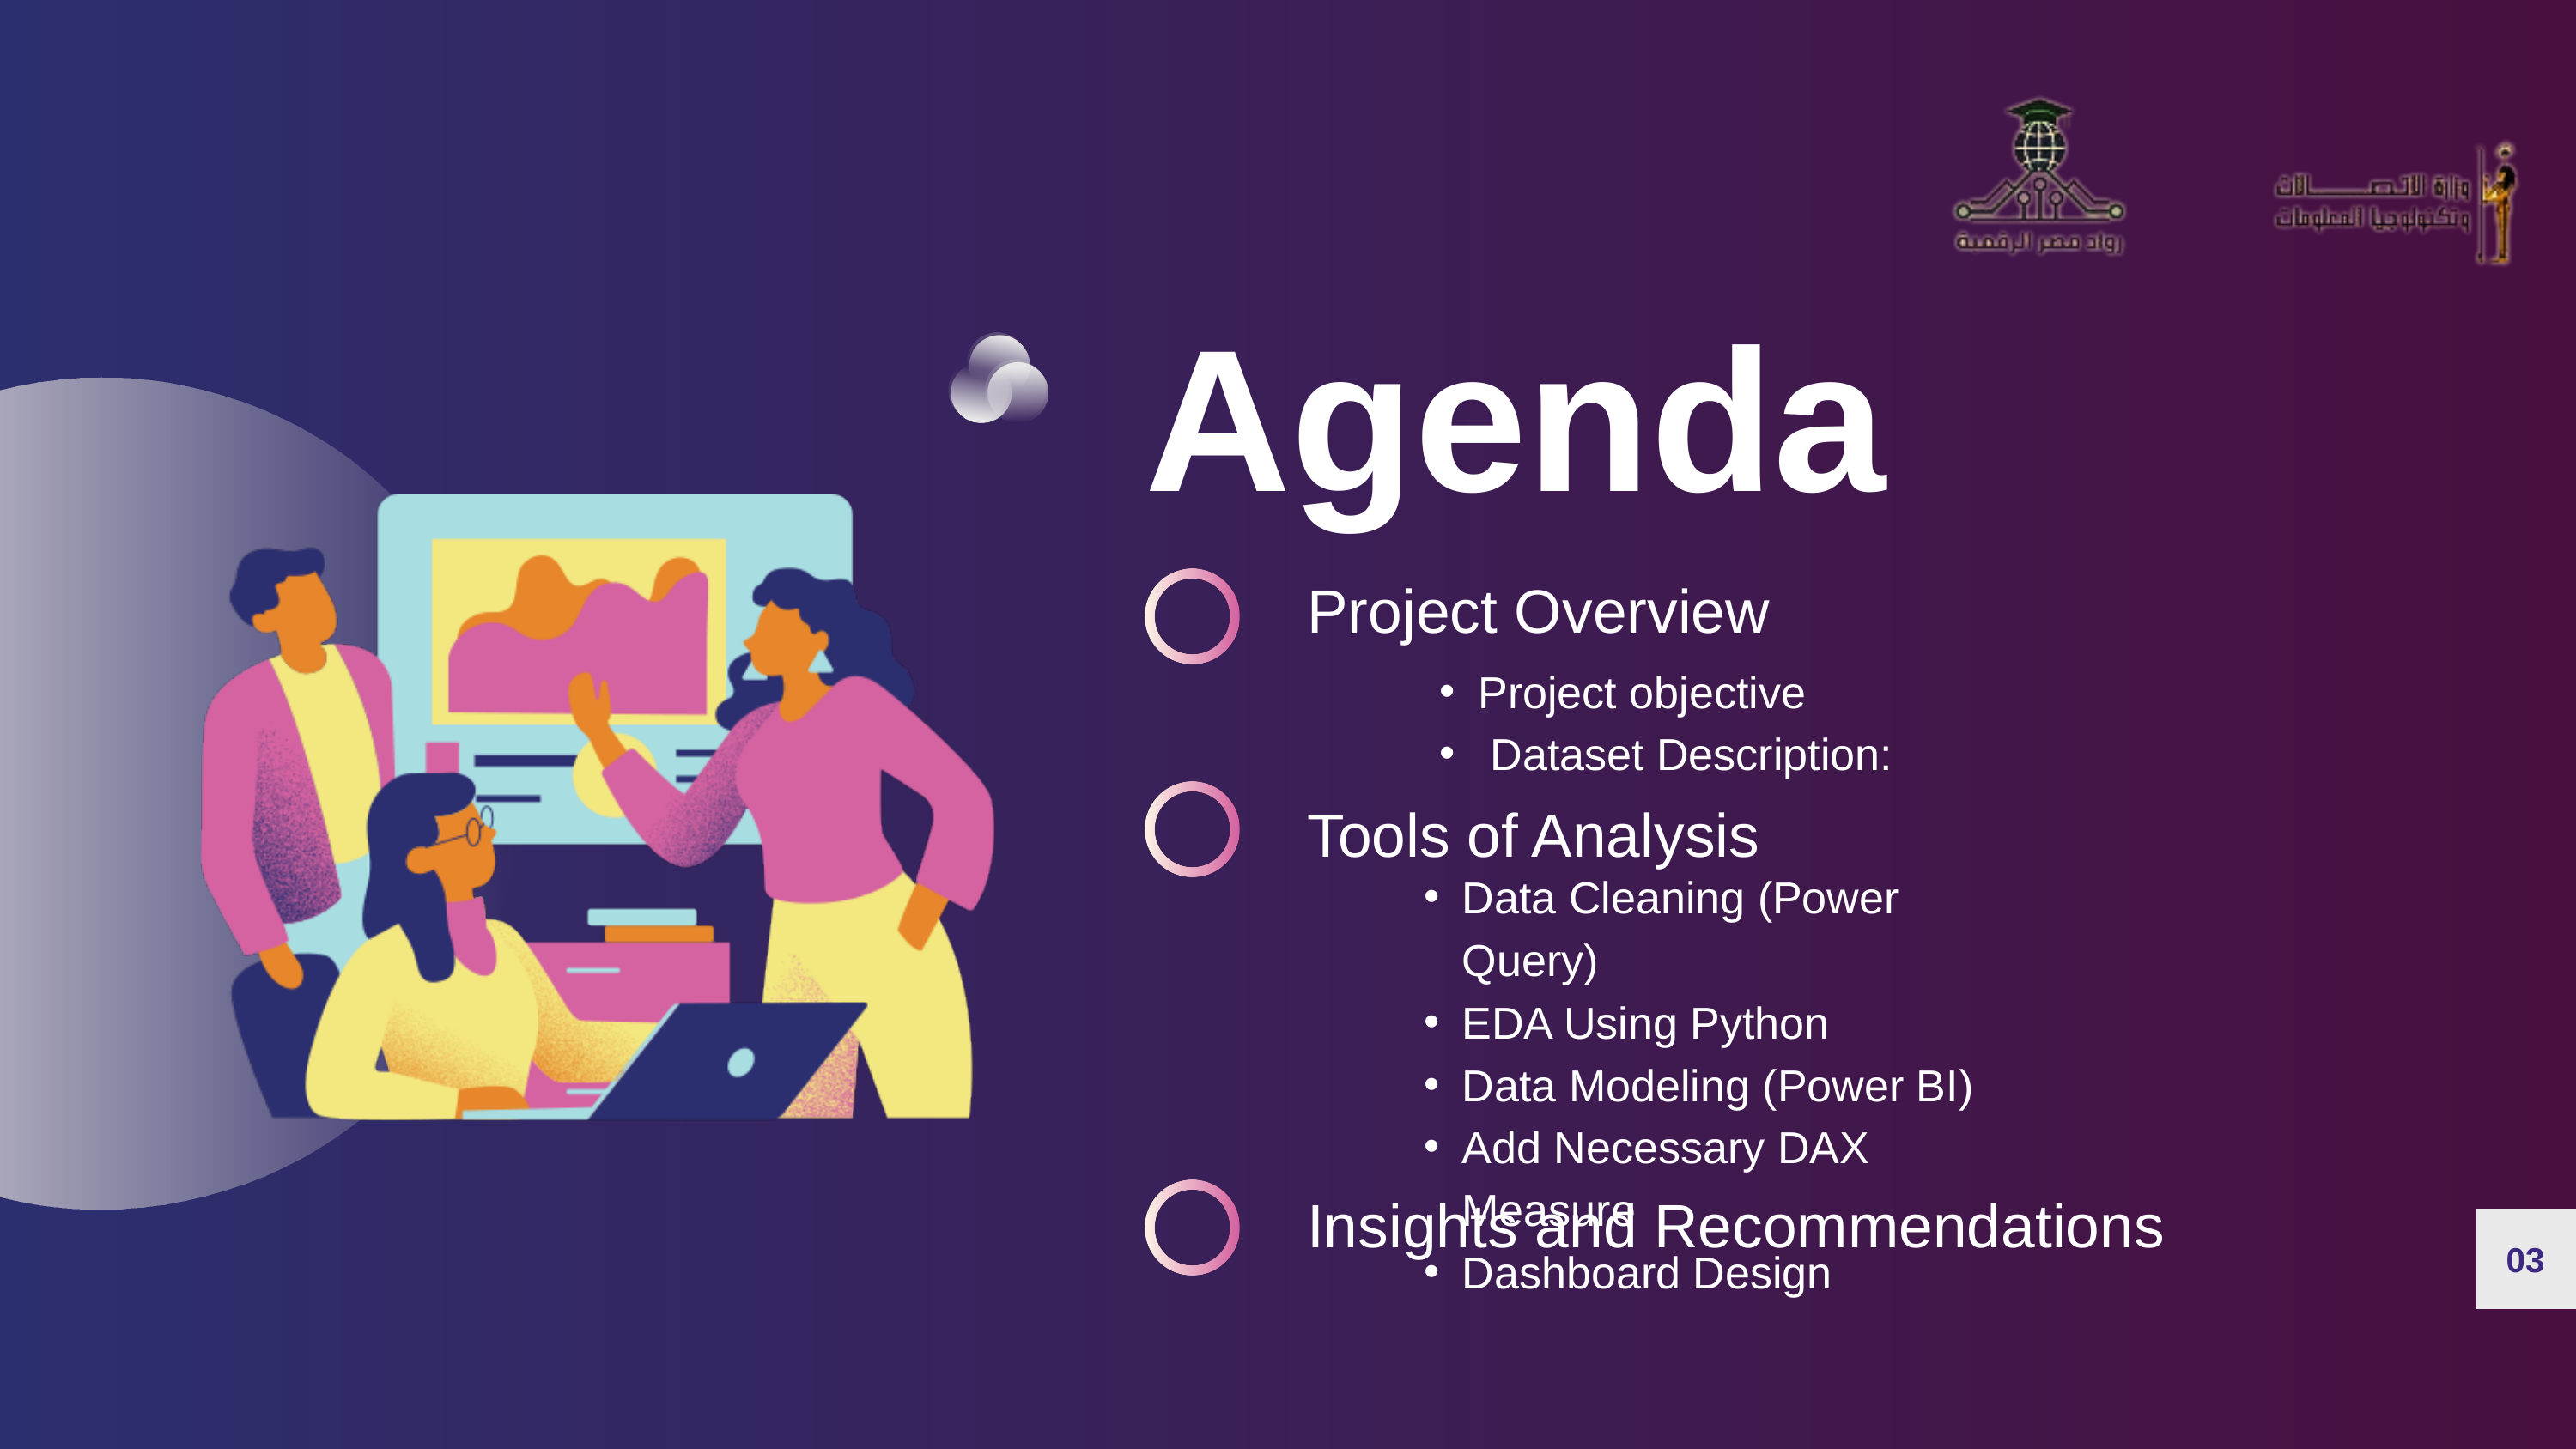

Agenda

Project Overview

Project objective
 Dataset Description:

Tools of Analysis
Data Cleaning (Power Query)
EDA Using Python
Data Modeling (Power BI)
Add Necessary DAX Measure
Dashboard Design
Insights and Recommendations

03